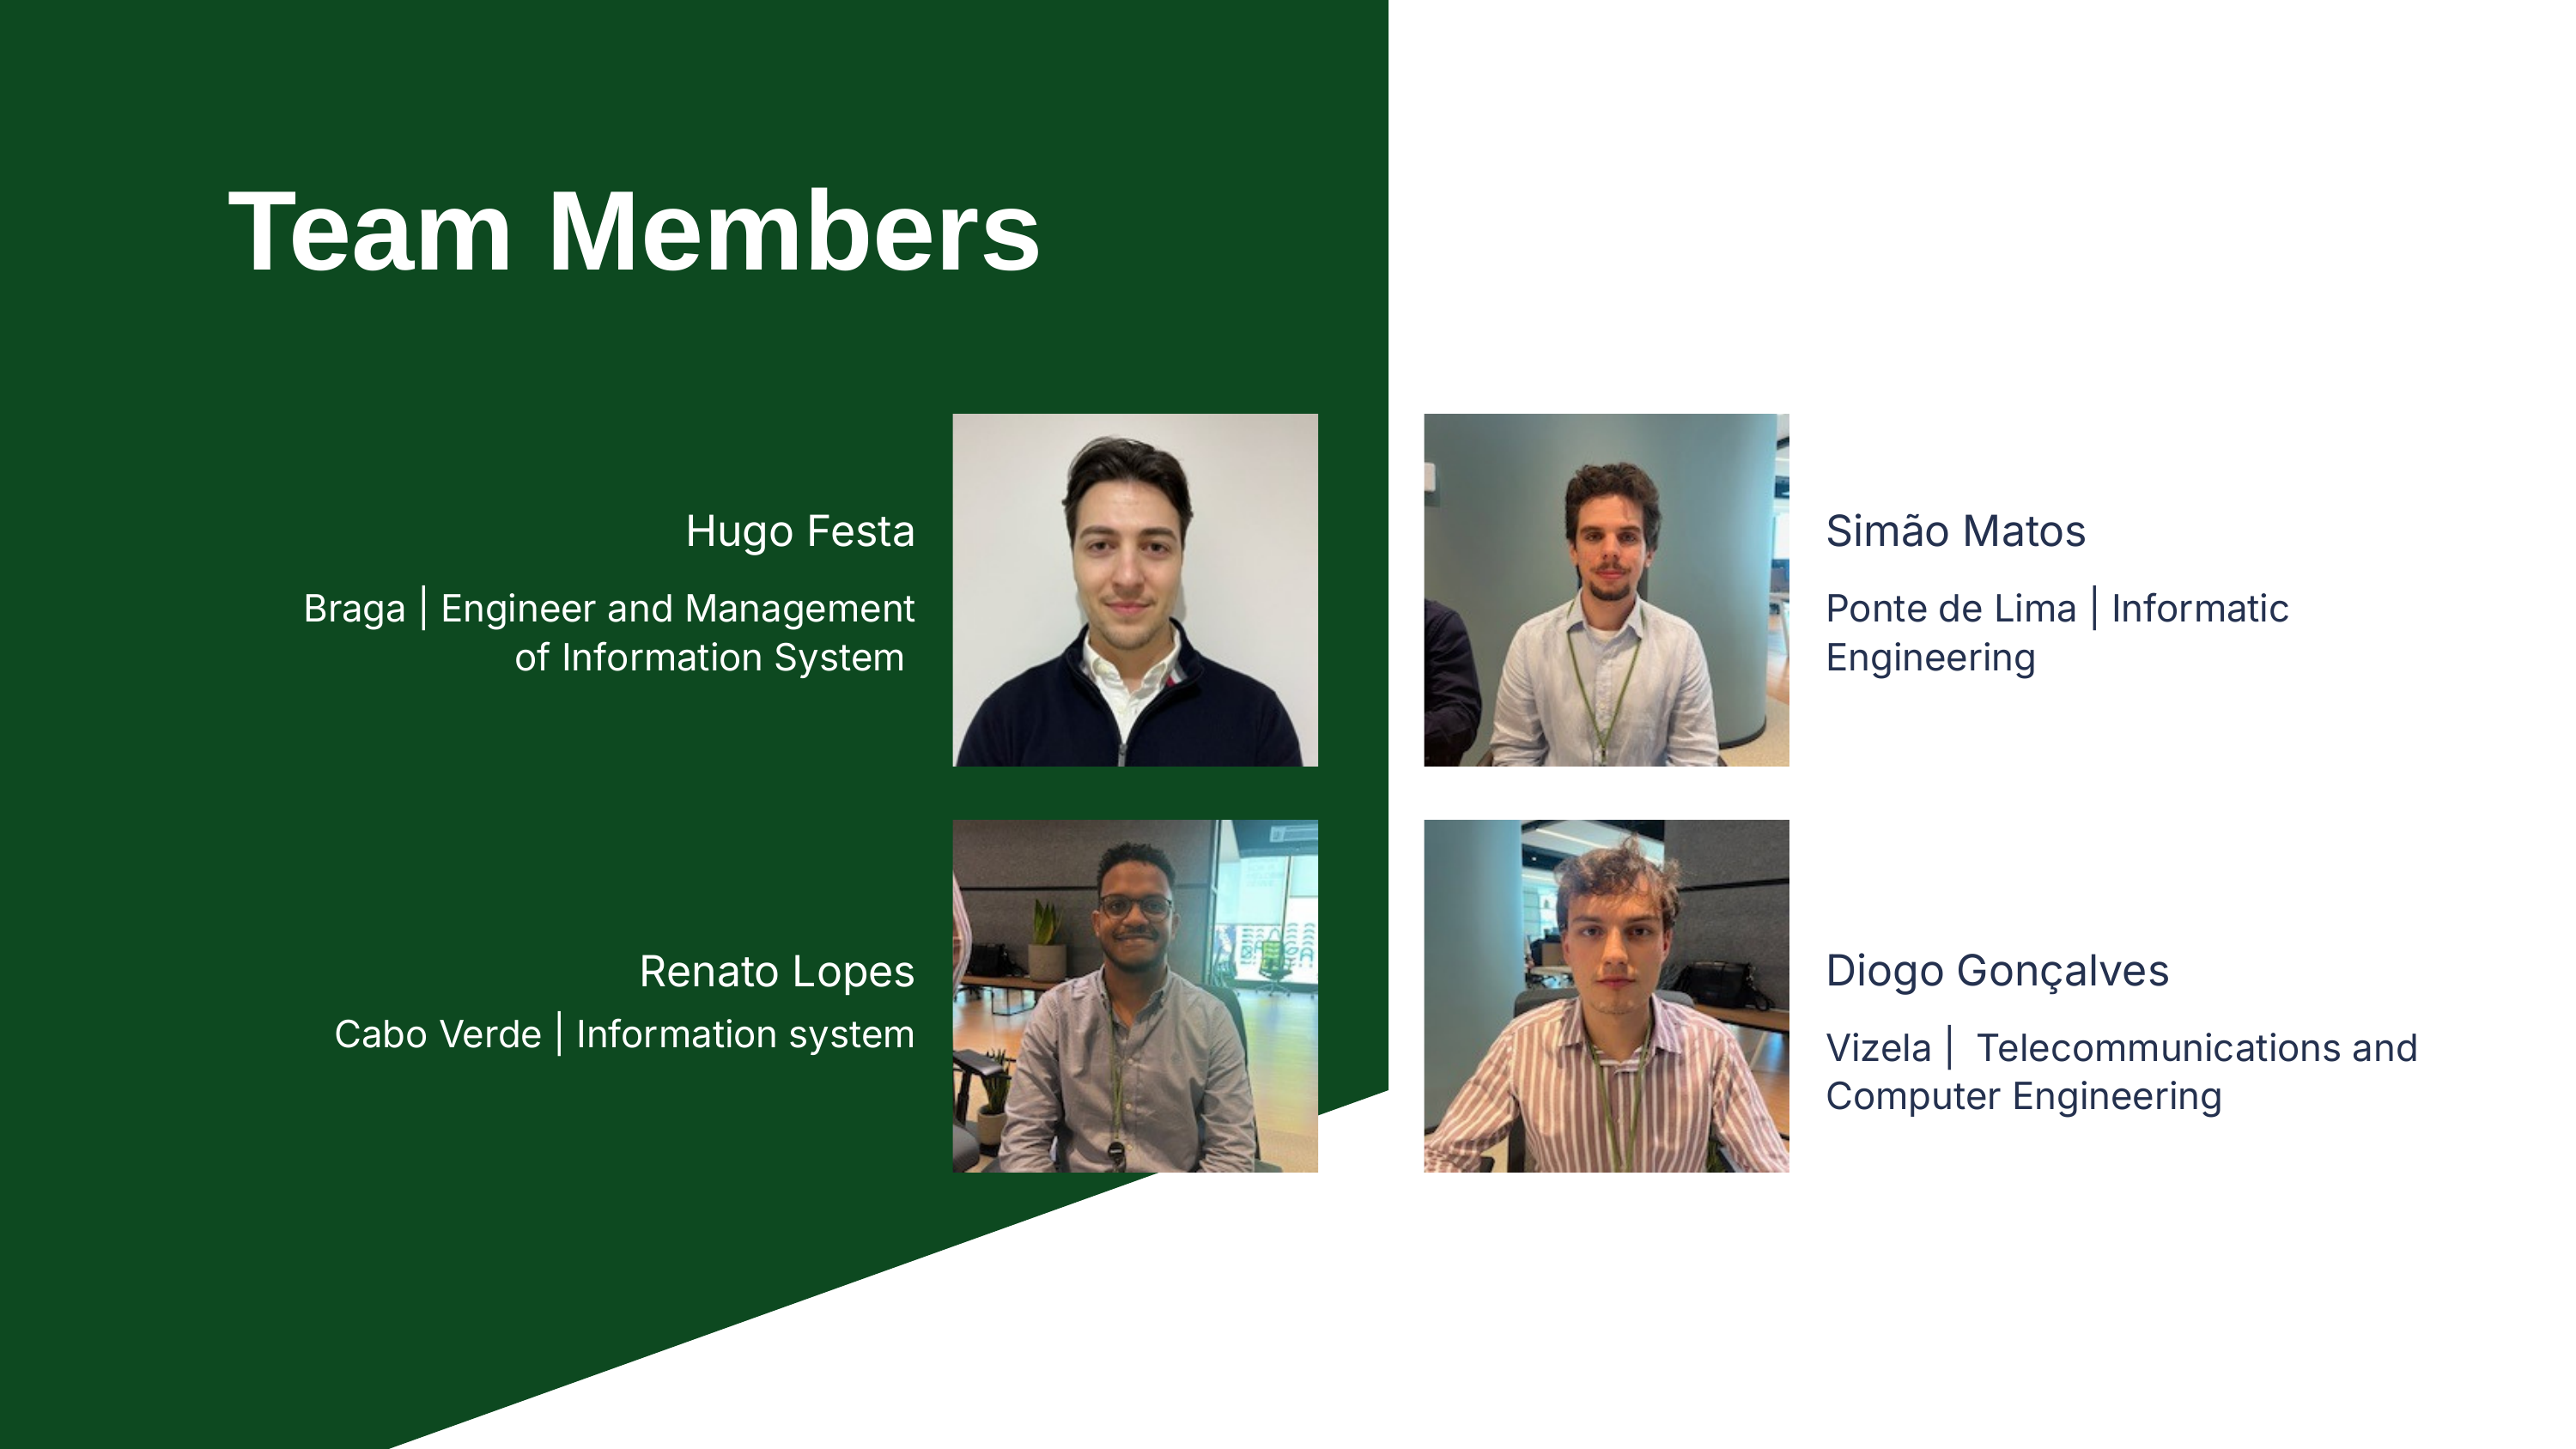

Team Members

Hugo Festa
Braga | Engineer and Management of Information System
Simão Matos
Ponte de Lima | Informatic Engineering

Diogo Gonçalves
Vizela |  Telecommunications and Computer Engineering
Renato Lopes
Cabo Verde | Information system